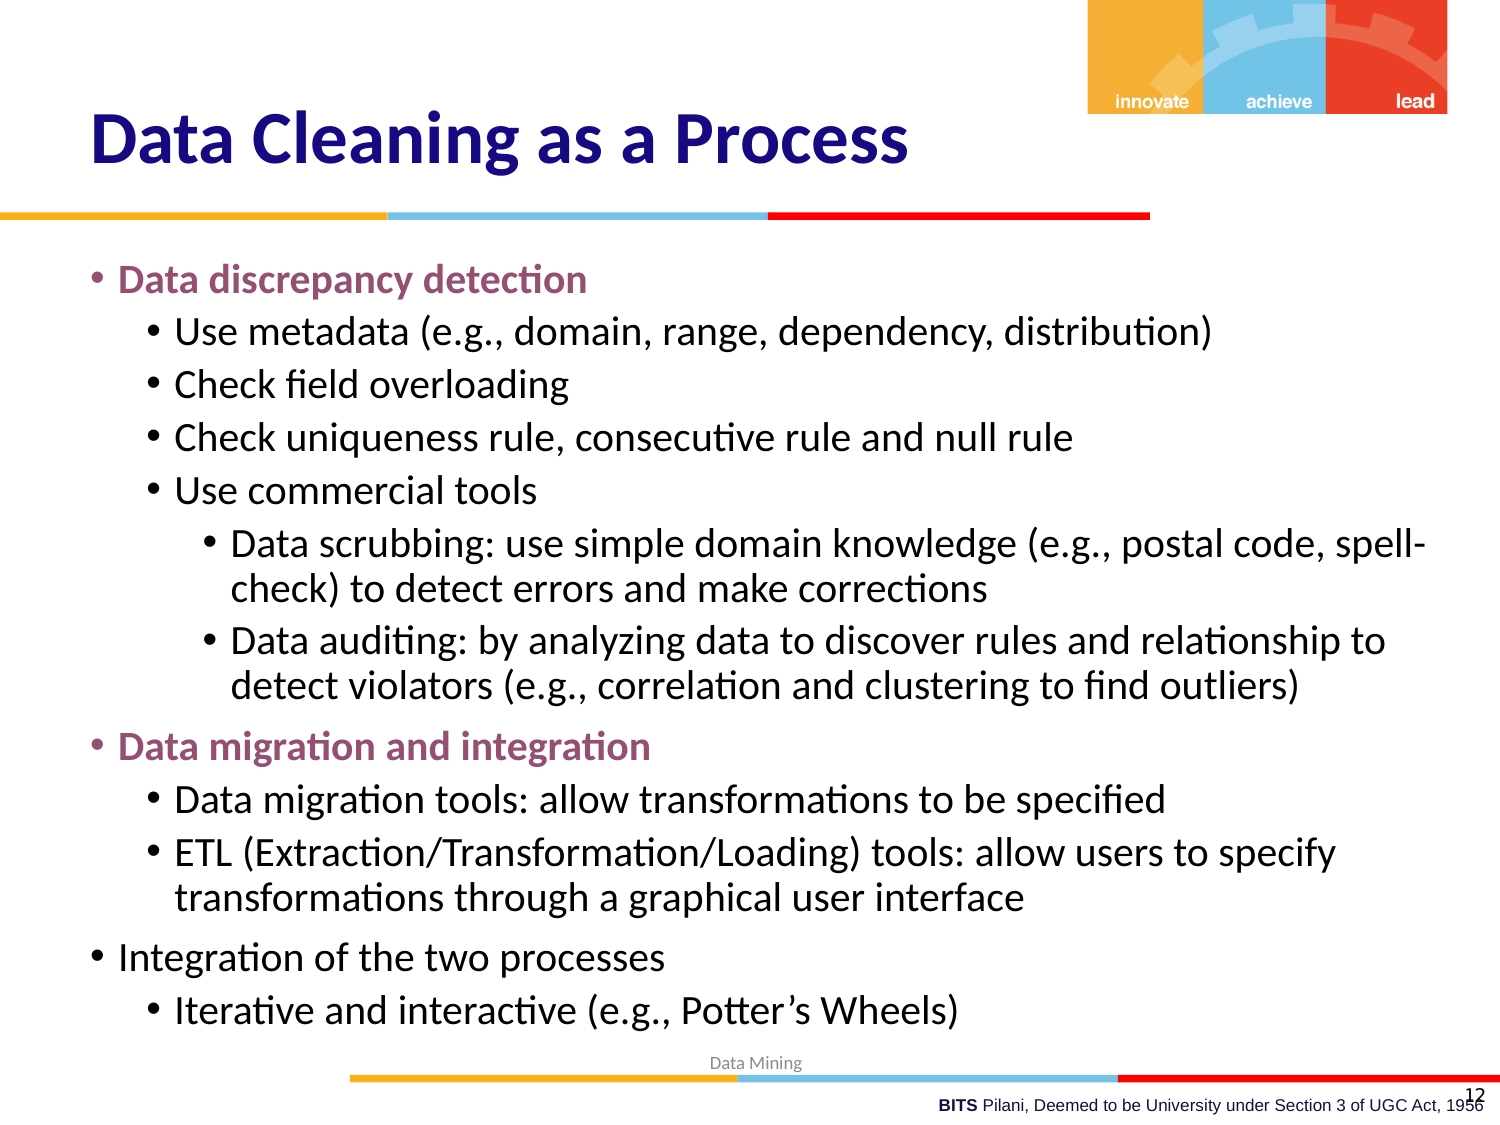

# Data Cleaning as a Process
Data discrepancy detection
Use metadata (e.g., domain, range, dependency, distribution)
Check field overloading
Check uniqueness rule, consecutive rule and null rule
Use commercial tools
Data scrubbing: use simple domain knowledge (e.g., postal code, spell-check) to detect errors and make corrections
Data auditing: by analyzing data to discover rules and relationship to detect violators (e.g., correlation and clustering to find outliers)
Data migration and integration
Data migration tools: allow transformations to be specified
ETL (Extraction/Transformation/Loading) tools: allow users to specify transformations through a graphical user interface
Integration of the two processes
Iterative and interactive (e.g., Potter’s Wheels)
12